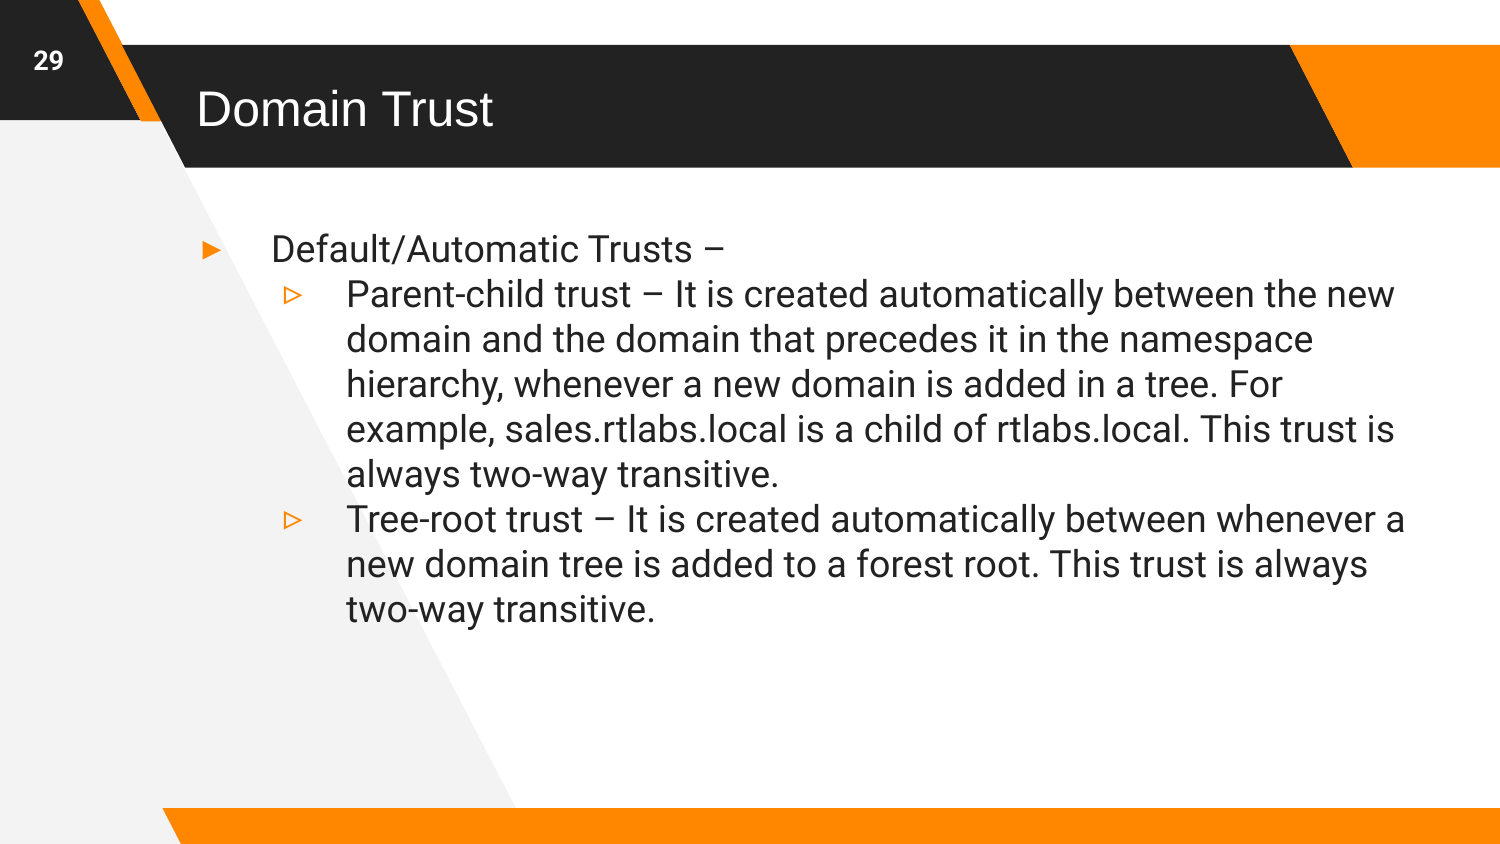

29
# Domain Trust
Default/Automatic Trusts –
Parent-child trust – It is created automatically between the new domain and the domain that precedes it in the namespace hierarchy, whenever a new domain is added in a tree. For example, sales.rtlabs.local is a child of rtlabs.local. This trust is always two-way transitive.
Tree-root trust – It is created automatically between whenever a new domain tree is added to a forest root. This trust is always two-way transitive.